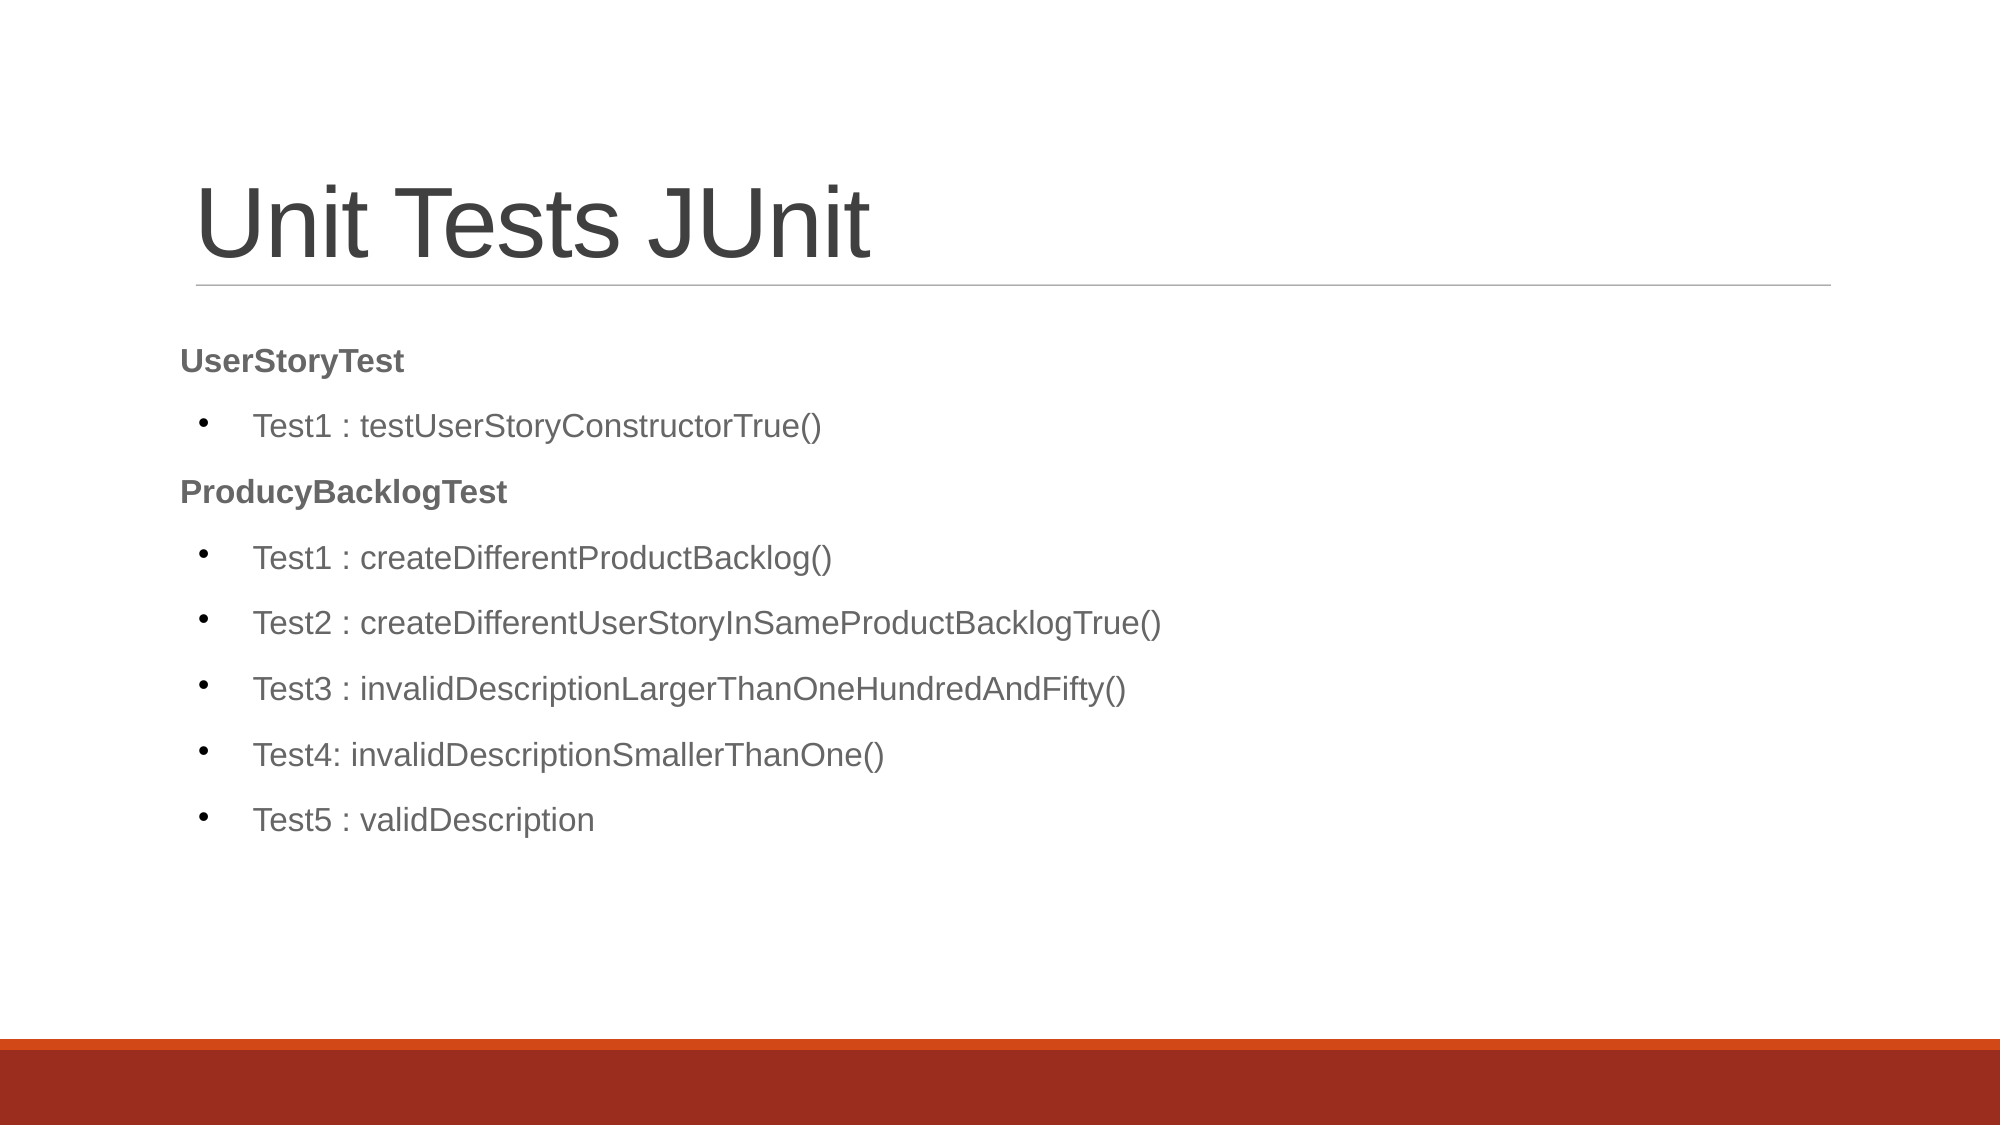

Unit Tests JUnit
UserStoryTest
Test1 : testUserStoryConstructorTrue()
ProducyBacklogTest
Test1 : createDifferentProductBacklog()
Test2 : createDifferentUserStoryInSameProductBacklogTrue()
Test3 : invalidDescriptionLargerThanOneHundredAndFifty()
Test4: invalidDescriptionSmallerThanOne()
Test5 : validDescription